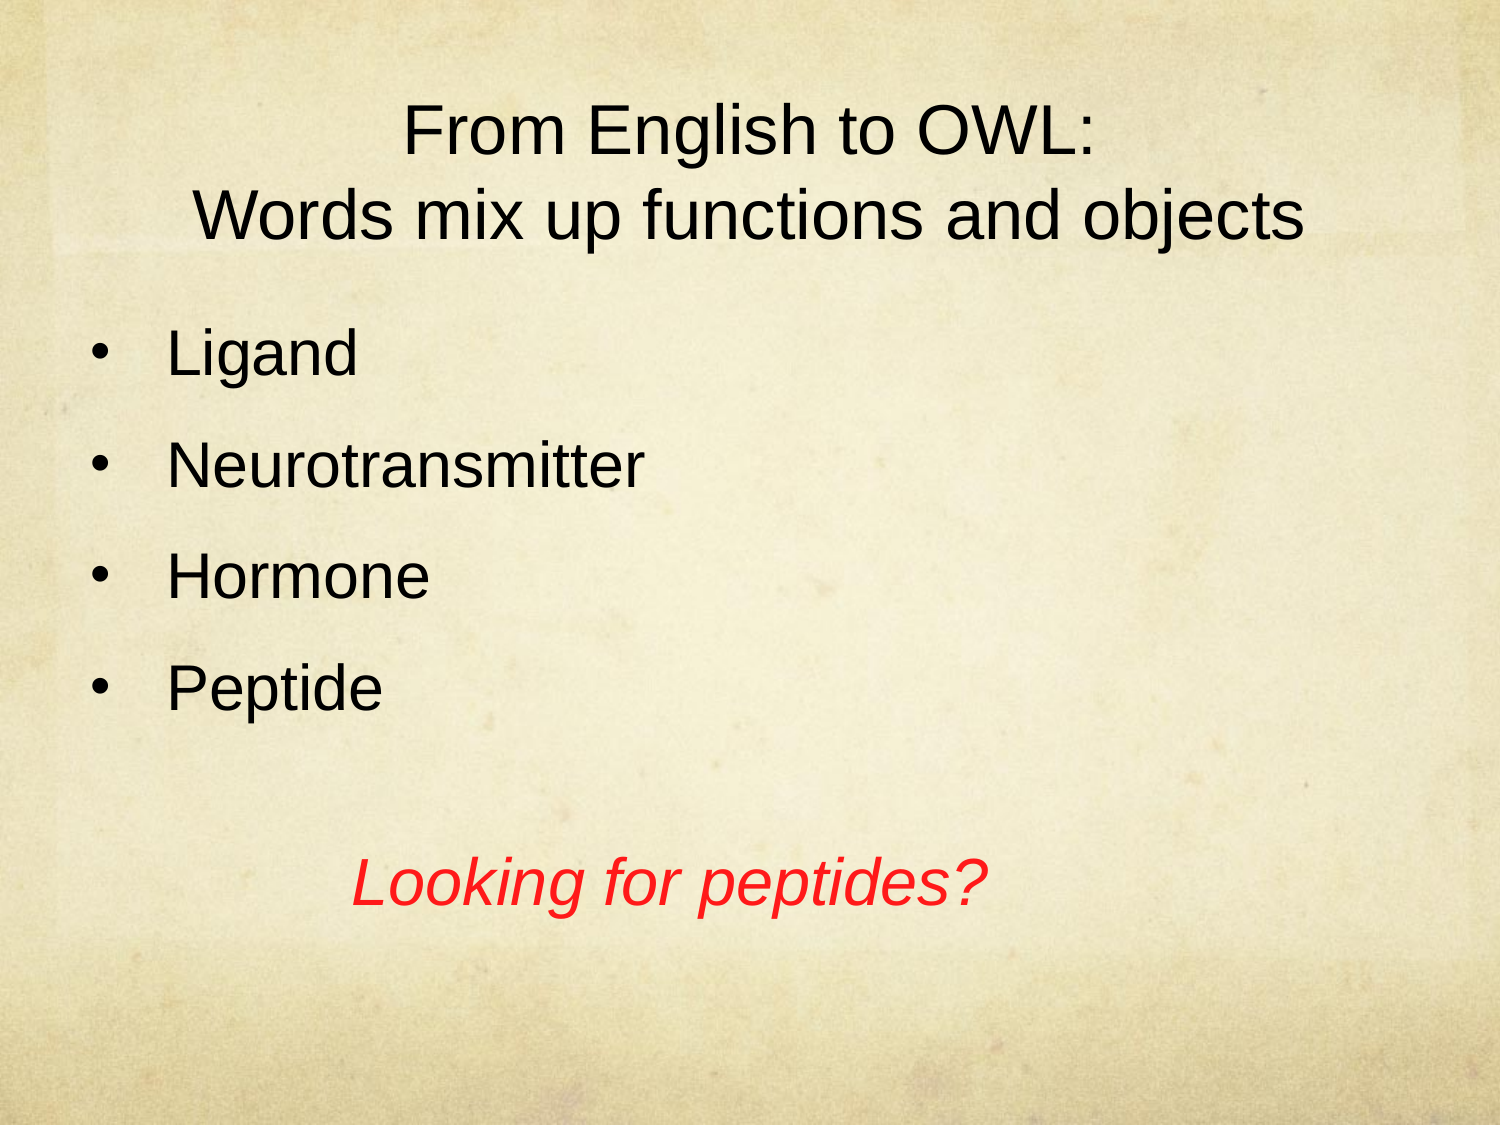

# From English to OWL: Words mix up functions and objects
Ligand
Neurotransmitter
Hormone
Peptide

Looking for peptides?